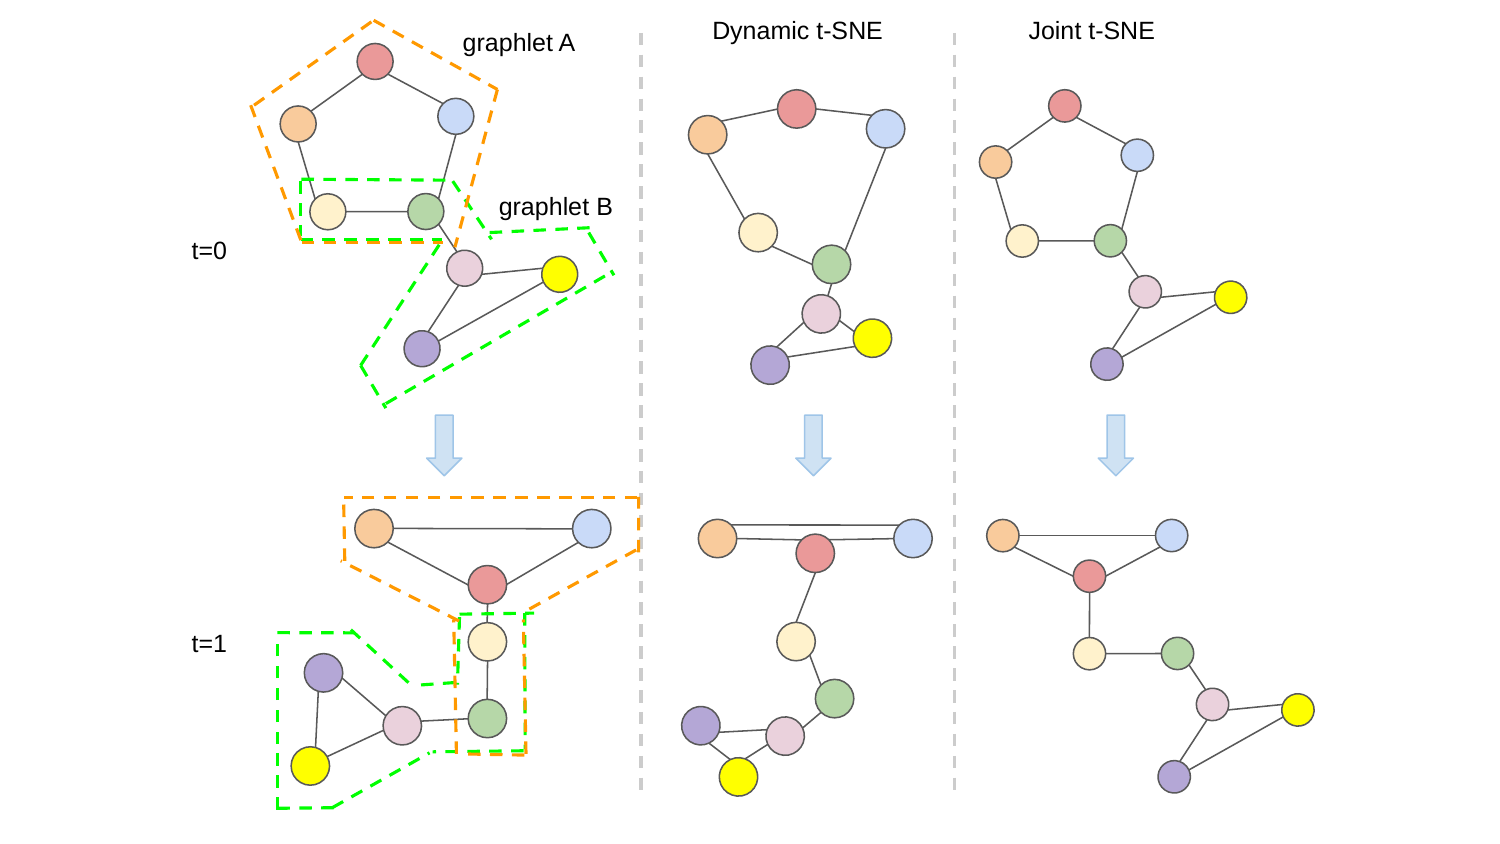

Dynamic t-SNE
Joint t-SNE
graphlet A

graphlet B
t=0

t=1